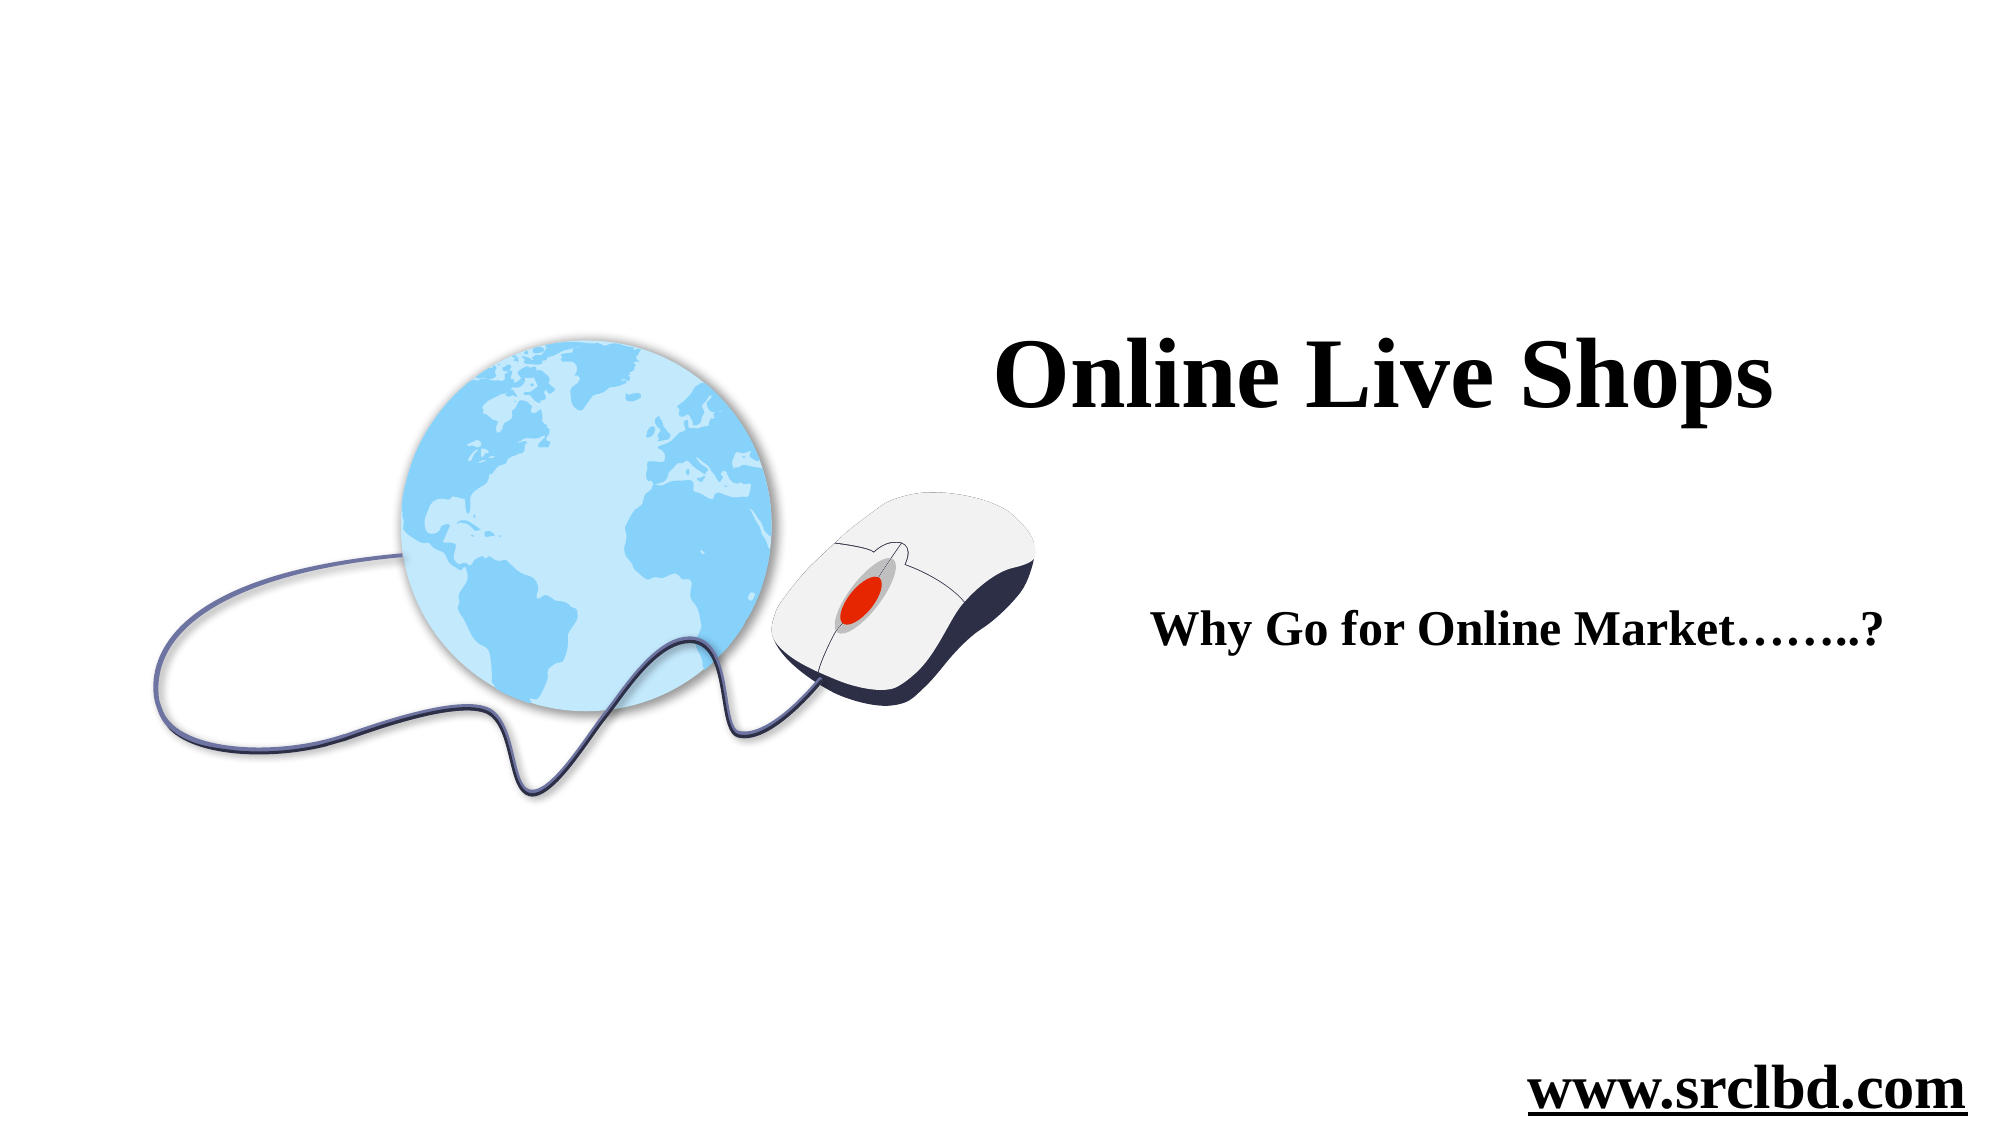

Online Live Shops

Why Go for Online Market……..?
www.srclbd.com